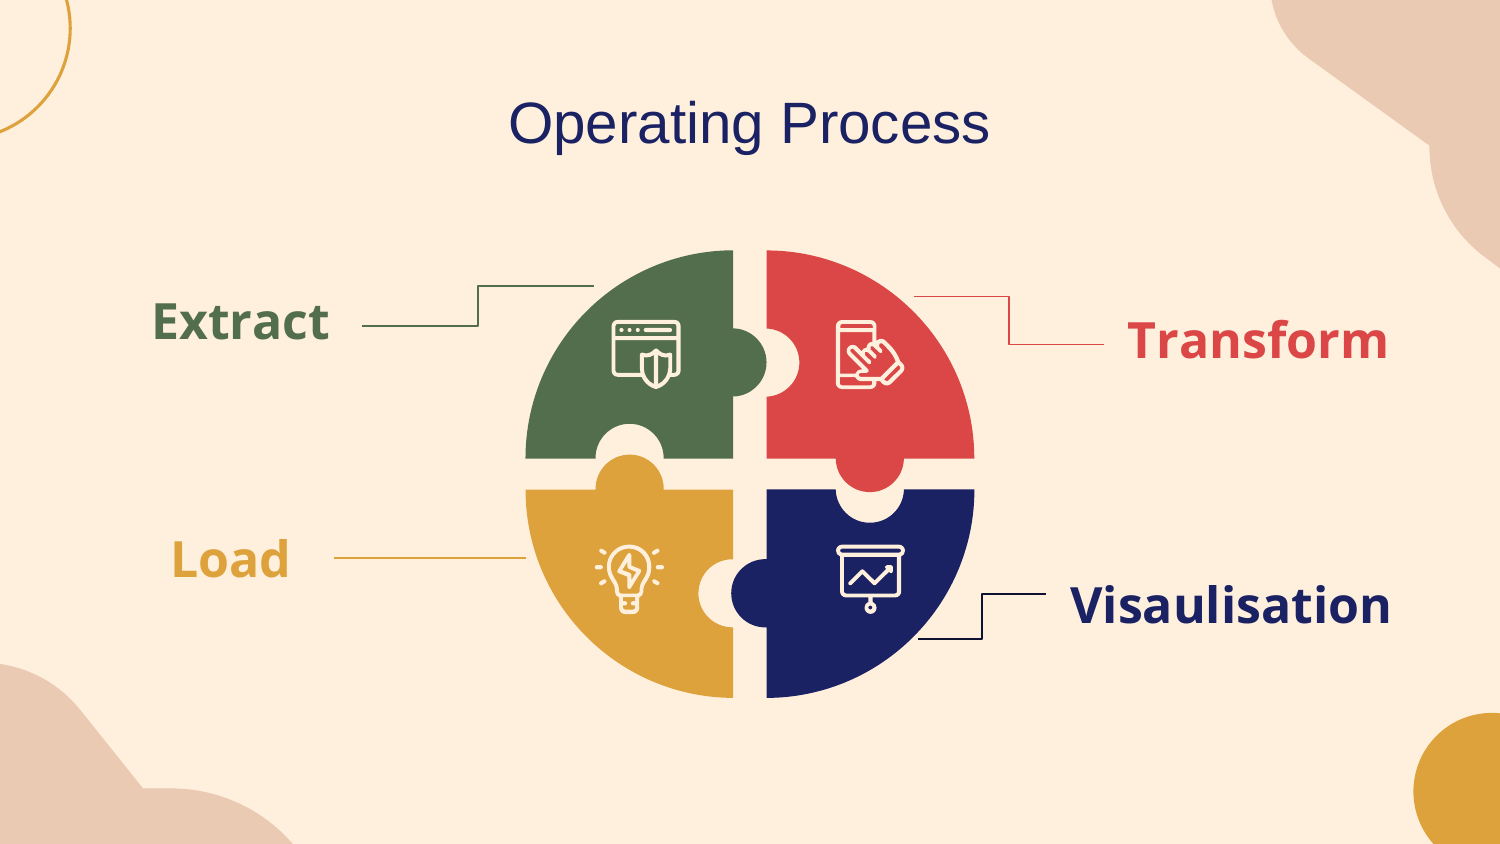

# Operating Process

Extract
Transform

Load

Visaulisation